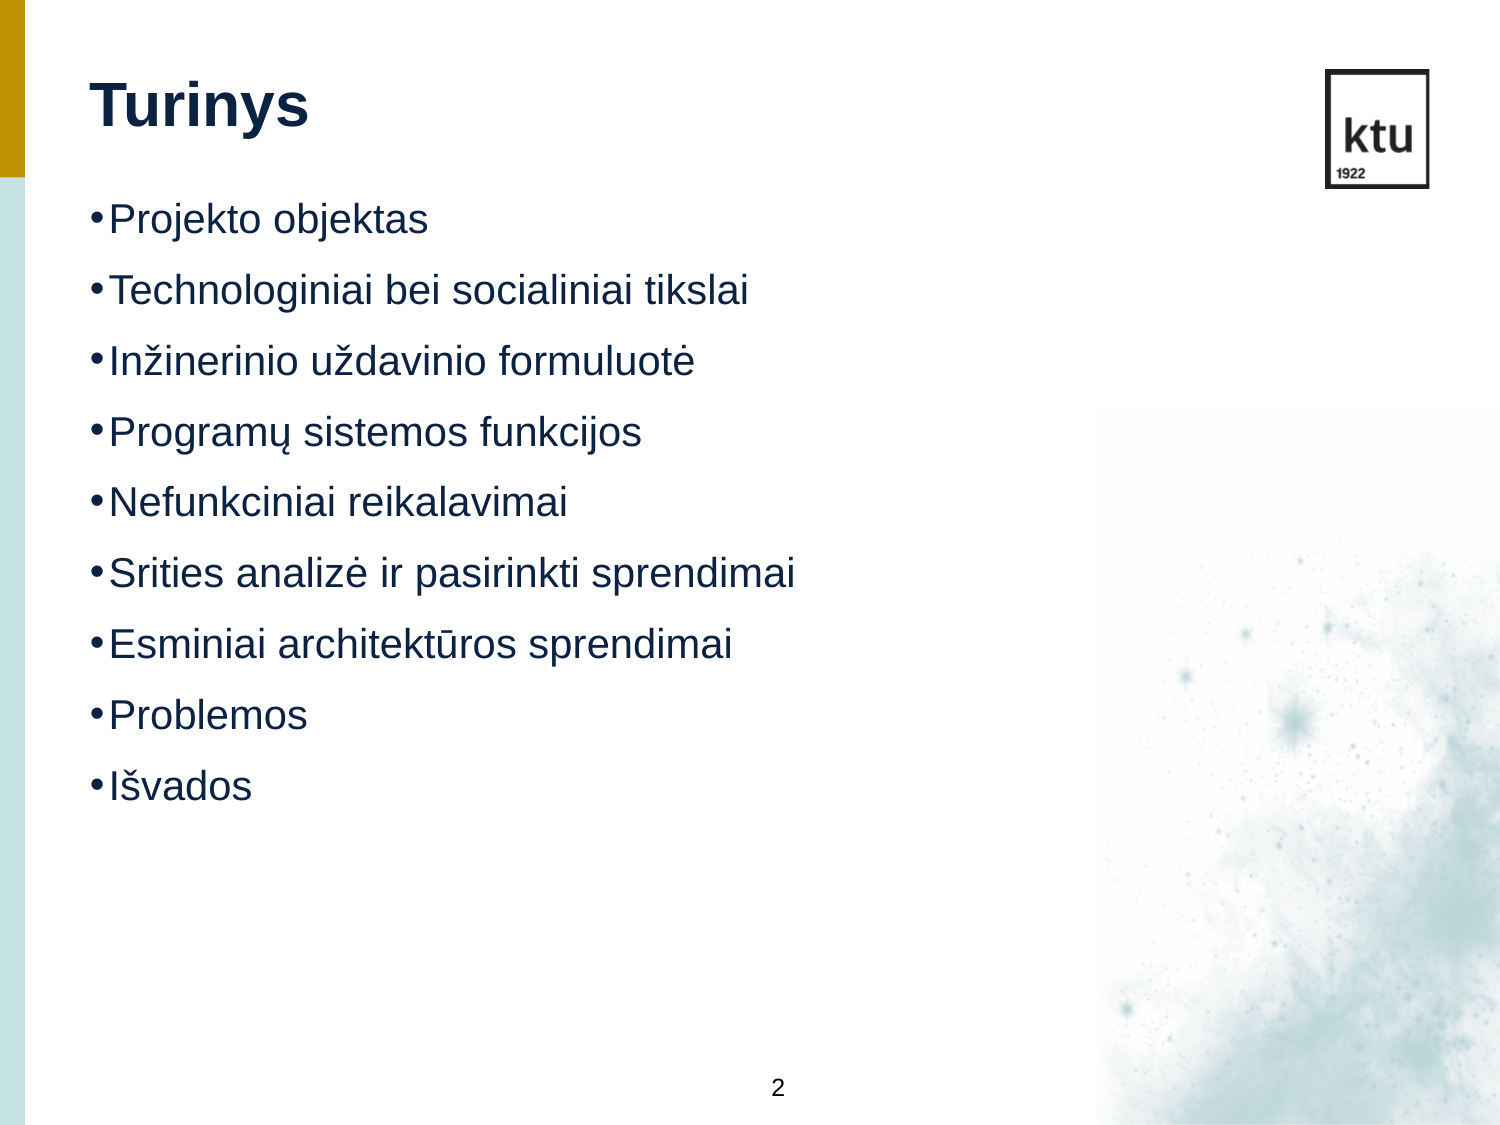

Turinys
Projekto objektas
Technologiniai bei socialiniai tikslai
Inžinerinio uždavinio formuluotė
Programų sistemos funkcijos
Nefunkciniai reikalavimai
Srities analizė ir pasirinkti sprendimai
Esminiai architektūros sprendimai
Problemos
Išvados